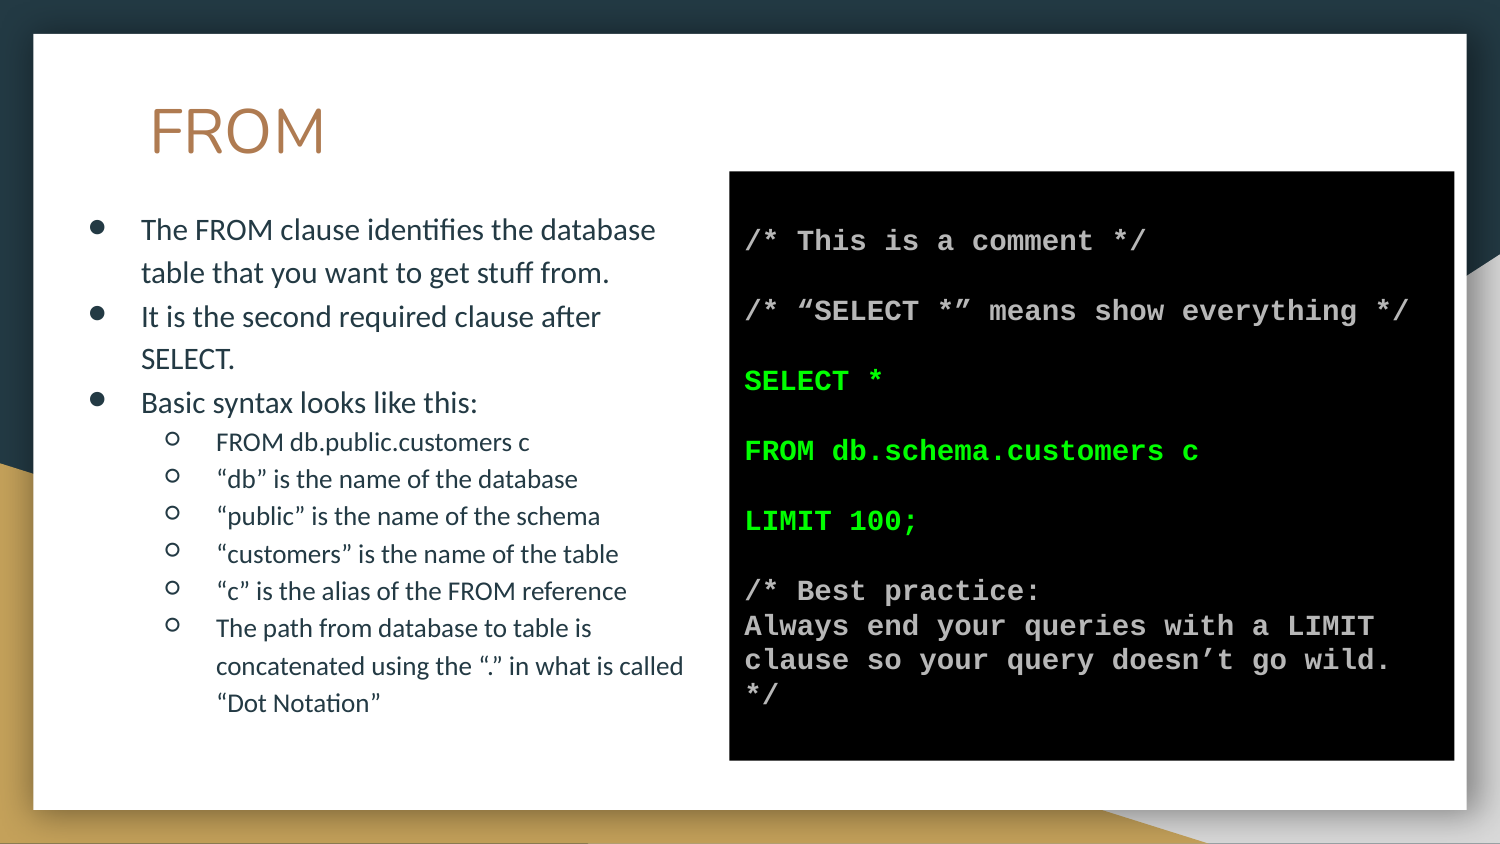

# FROM

/* This is a comment */

/* “SELECT *” means show everything */

SELECT *

FROM db.schema.customers c

LIMIT 100;

/* Best practice:
Always end your queries with a LIMIT clause so your query doesn’t go wild. */

The FROM clause identifies the database table that you want to get stuff from.
It is the second required clause after SELECT.
Basic syntax looks like this:
FROM db.public.customers c
“db” is the name of the database
“public” is the name of the schema
“customers” is the name of the table
“c” is the alias of the FROM reference
The path from database to table is concatenated using the “.” in what is called “Dot Notation”